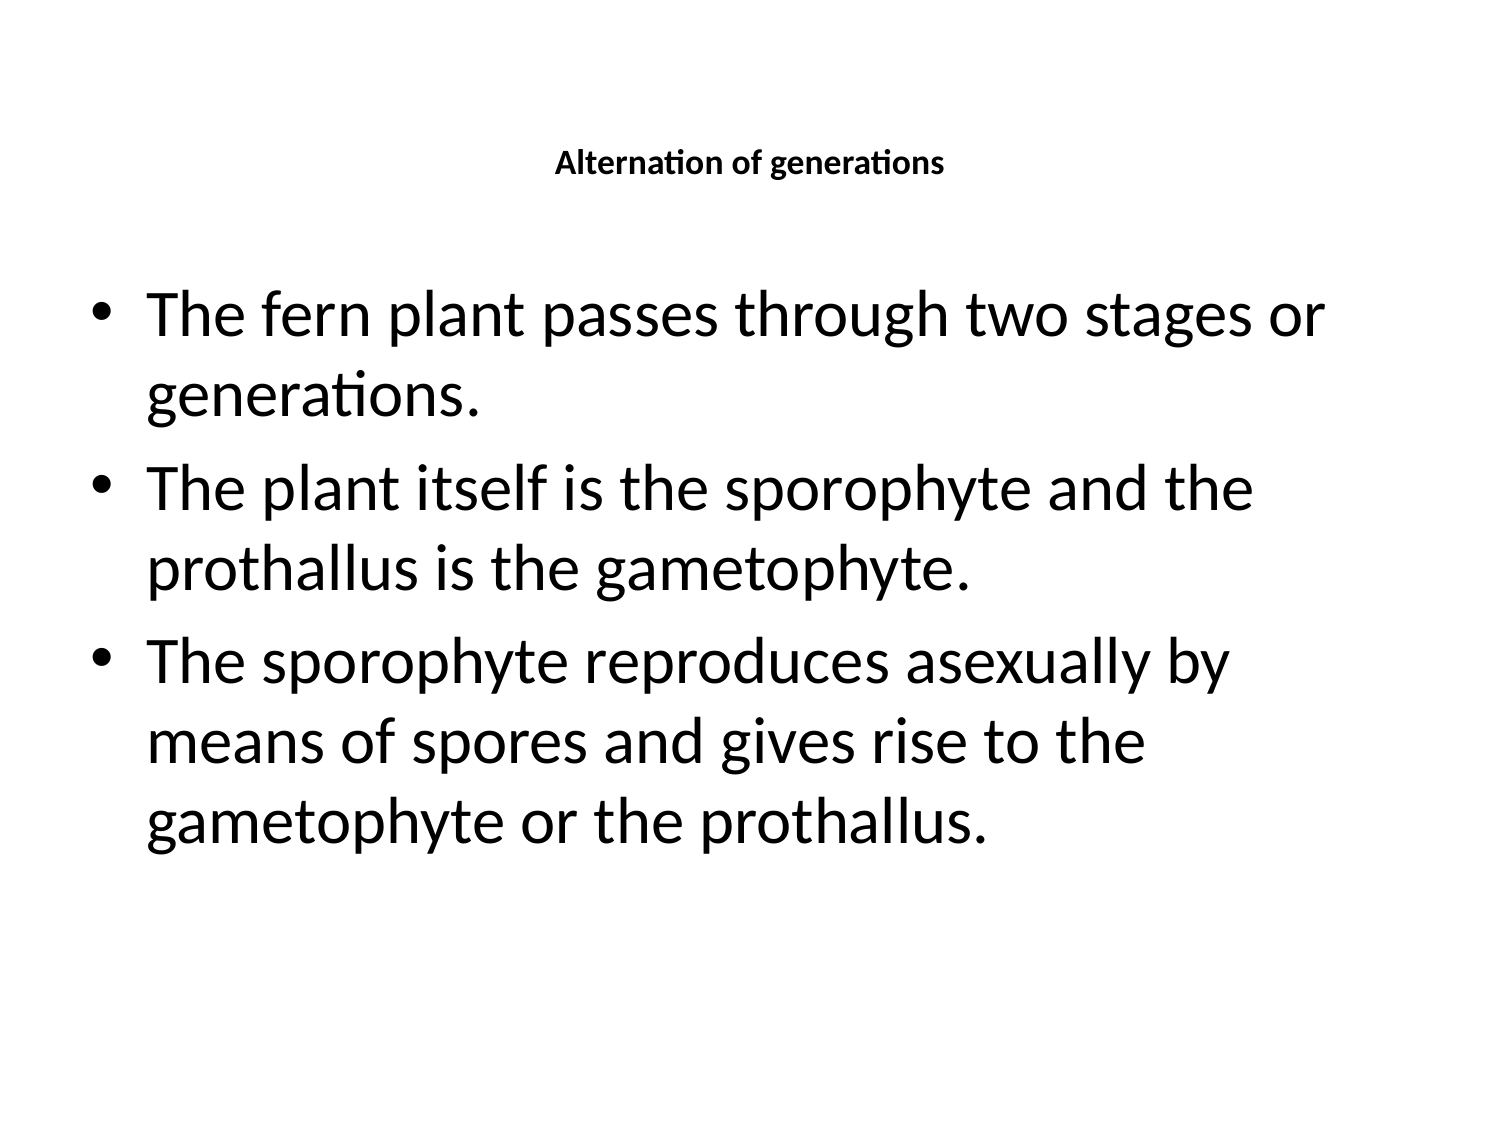

# Alternation of generations
The fern plant passes through two stages or generations.
The plant itself is the sporophyte and the prothallus is the gametophyte.
The sporophyte reproduces asexually by means of spores and gives rise to the gametophyte or the prothallus.